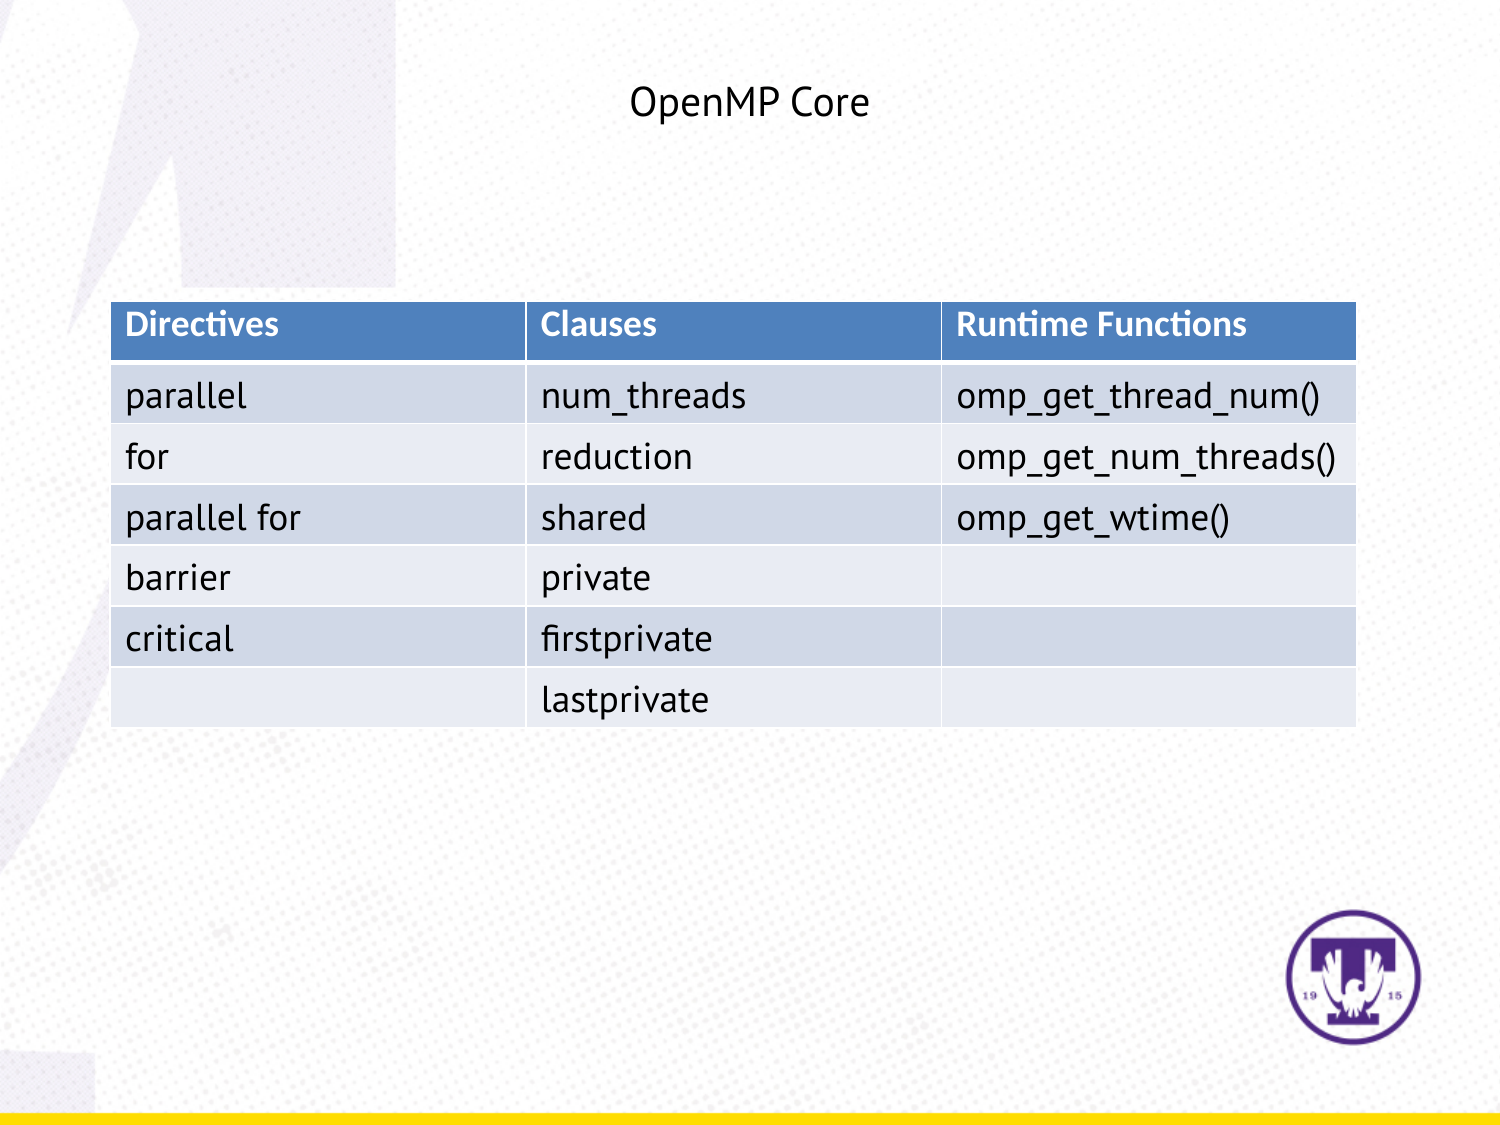

OpenMP Core
| Directives | Clauses | Runtime Functions |
| --- | --- | --- |
| parallel | num\_threads | omp\_get\_thread\_num() |
| for | reduction | omp\_get\_num\_threads() |
| parallel for | shared | omp\_get\_wtime() |
| barrier | private |  |
| critical | firstprivate |  |
|  | lastprivate |  |